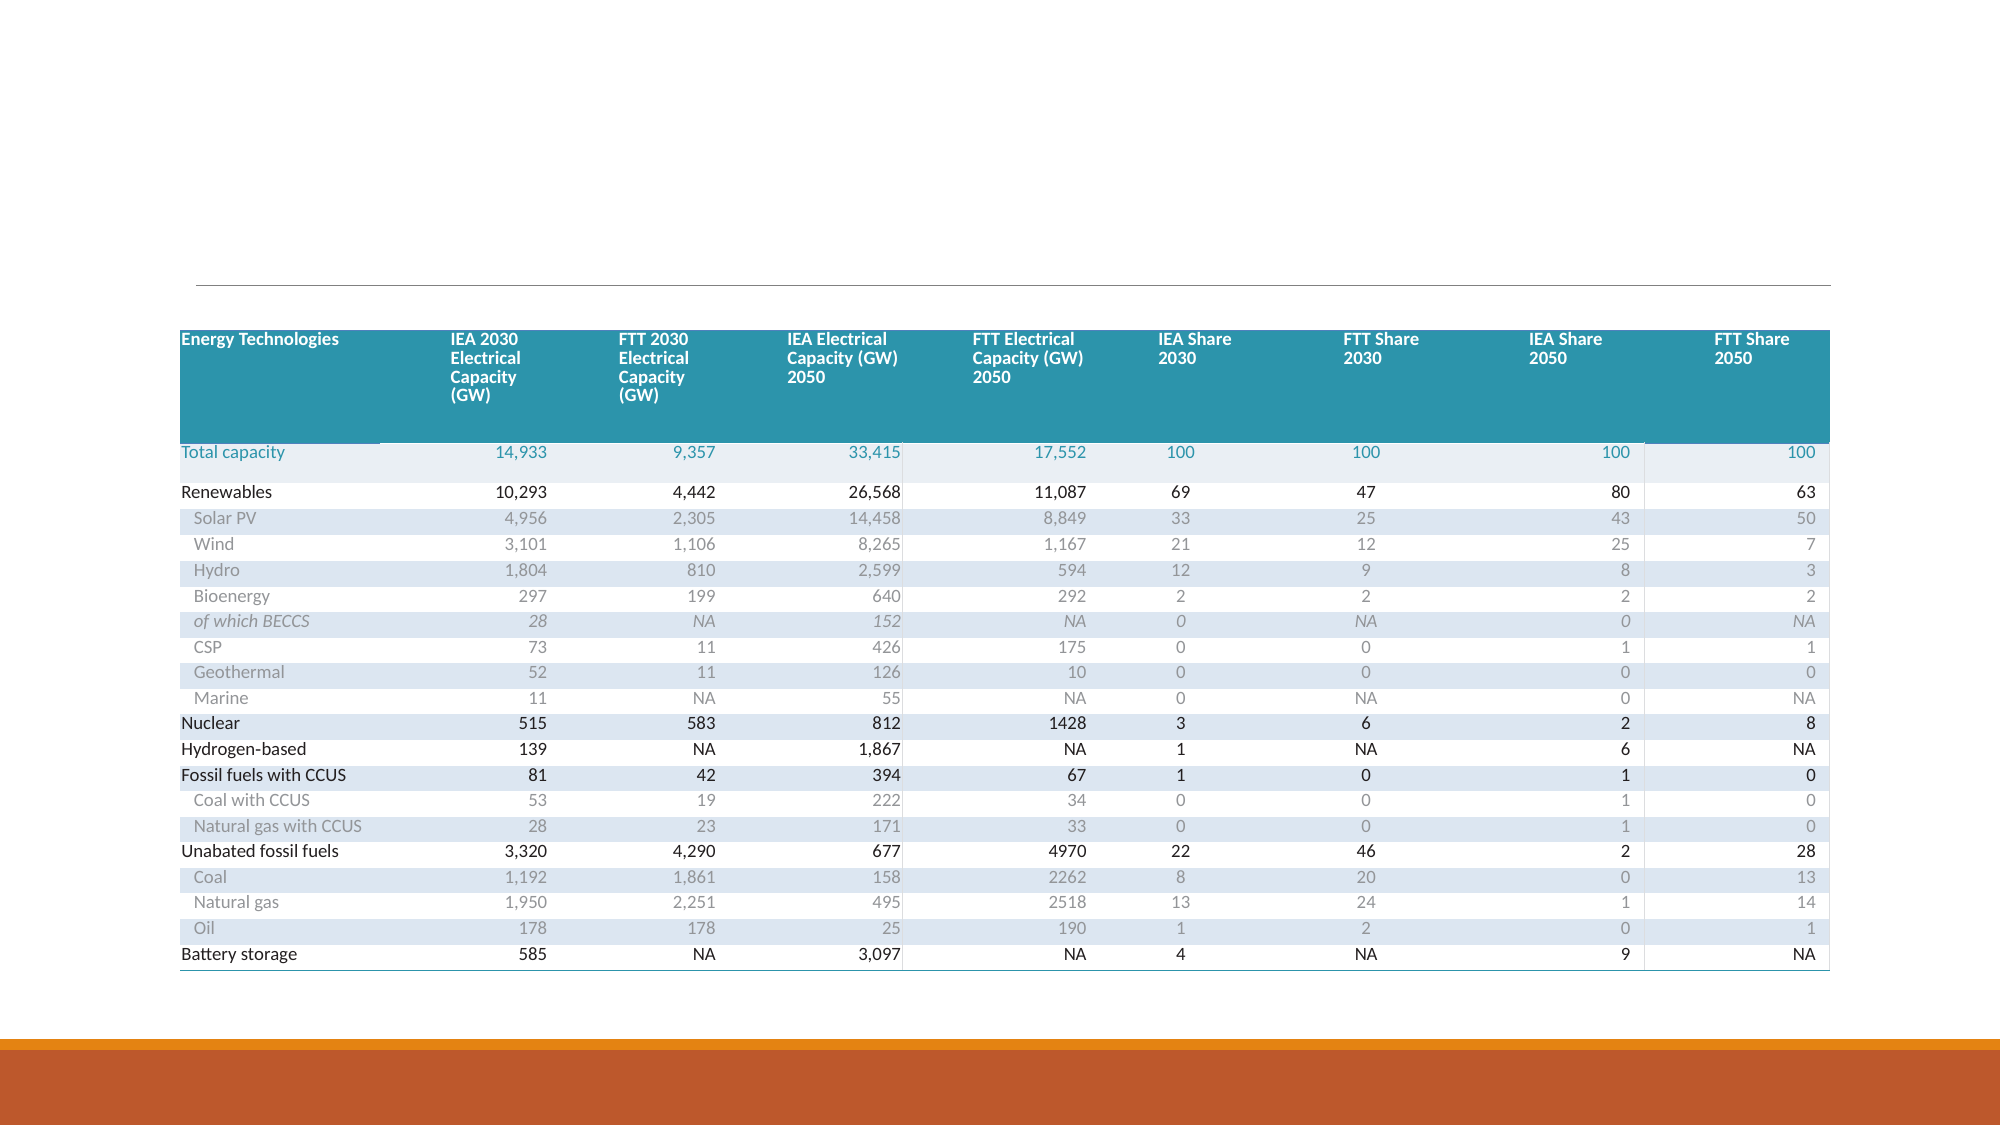

#
| Energy Technologies | IEA 2030 Electrical Capacity (GW) | FTT 2030 Electrical Capacity (GW) | IEA Electrical Capacity (GW) 2050 | FTT Electrical Capacity (GW) 2050 | IEA Share 2030 | FTT Share 2030 | IEA Share 2050 | FTT Share 2050 |
| --- | --- | --- | --- | --- | --- | --- | --- | --- |
| Total capacity | 14,933 | 9,357 | 33,415 | 17,552 | 100 | 100 | 100 | 100 |
| Renewables | 10,293 | 4,442 | 26,568 | 11,087 | 69 | 47 | 80 | 63 |
| Solar PV | 4,956 | 2,305 | 14,458 | 8,849 | 33 | 25 | 43 | 50 |
| Wind | 3,101 | 1,106 | 8,265 | 1,167 | 21 | 12 | 25 | 7 |
| Hydro | 1,804 | 810 | 2,599 | 594 | 12 | 9 | 8 | 3 |
| Bioenergy | 297 | 199 | 640 | 292 | 2 | 2 | 2 | 2 |
| of which BECCS | 28 | NA | 152 | NA | 0 | NA | 0 | NA |
| CSP | 73 | 11 | 426 | 175 | 0 | 0 | 1 | 1 |
| Geothermal | 52 | 11 | 126 | 10 | 0 | 0 | 0 | 0 |
| Marine | 11 | NA | 55 | NA | 0 | NA | 0 | NA |
| Nuclear | 515 | 583 | 812 | 1428 | 3 | 6 | 2 | 8 |
| Hydrogen‐based | 139 | NA | 1,867 | NA | 1 | NA | 6 | NA |
| Fossil fuels with CCUS | 81 | 42 | 394 | 67 | 1 | 0 | 1 | 0 |
| Coal with CCUS | 53 | 19 | 222 | 34 | 0 | 0 | 1 | 0 |
| Natural gas with CCUS | 28 | 23 | 171 | 33 | 0 | 0 | 1 | 0 |
| Unabated fossil fuels | 3,320 | 4,290 | 677 | 4970 | 22 | 46 | 2 | 28 |
| Coal | 1,192 | 1,861 | 158 | 2262 | 8 | 20 | 0 | 13 |
| Natural gas | 1,950 | 2,251 | 495 | 2518 | 13 | 24 | 1 | 14 |
| Oil | 178 | 178 | 25 | 190 | 1 | 2 | 0 | 1 |
| Battery storage | 585 | NA | 3,097 | NA | 4 | NA | 9 | NA |